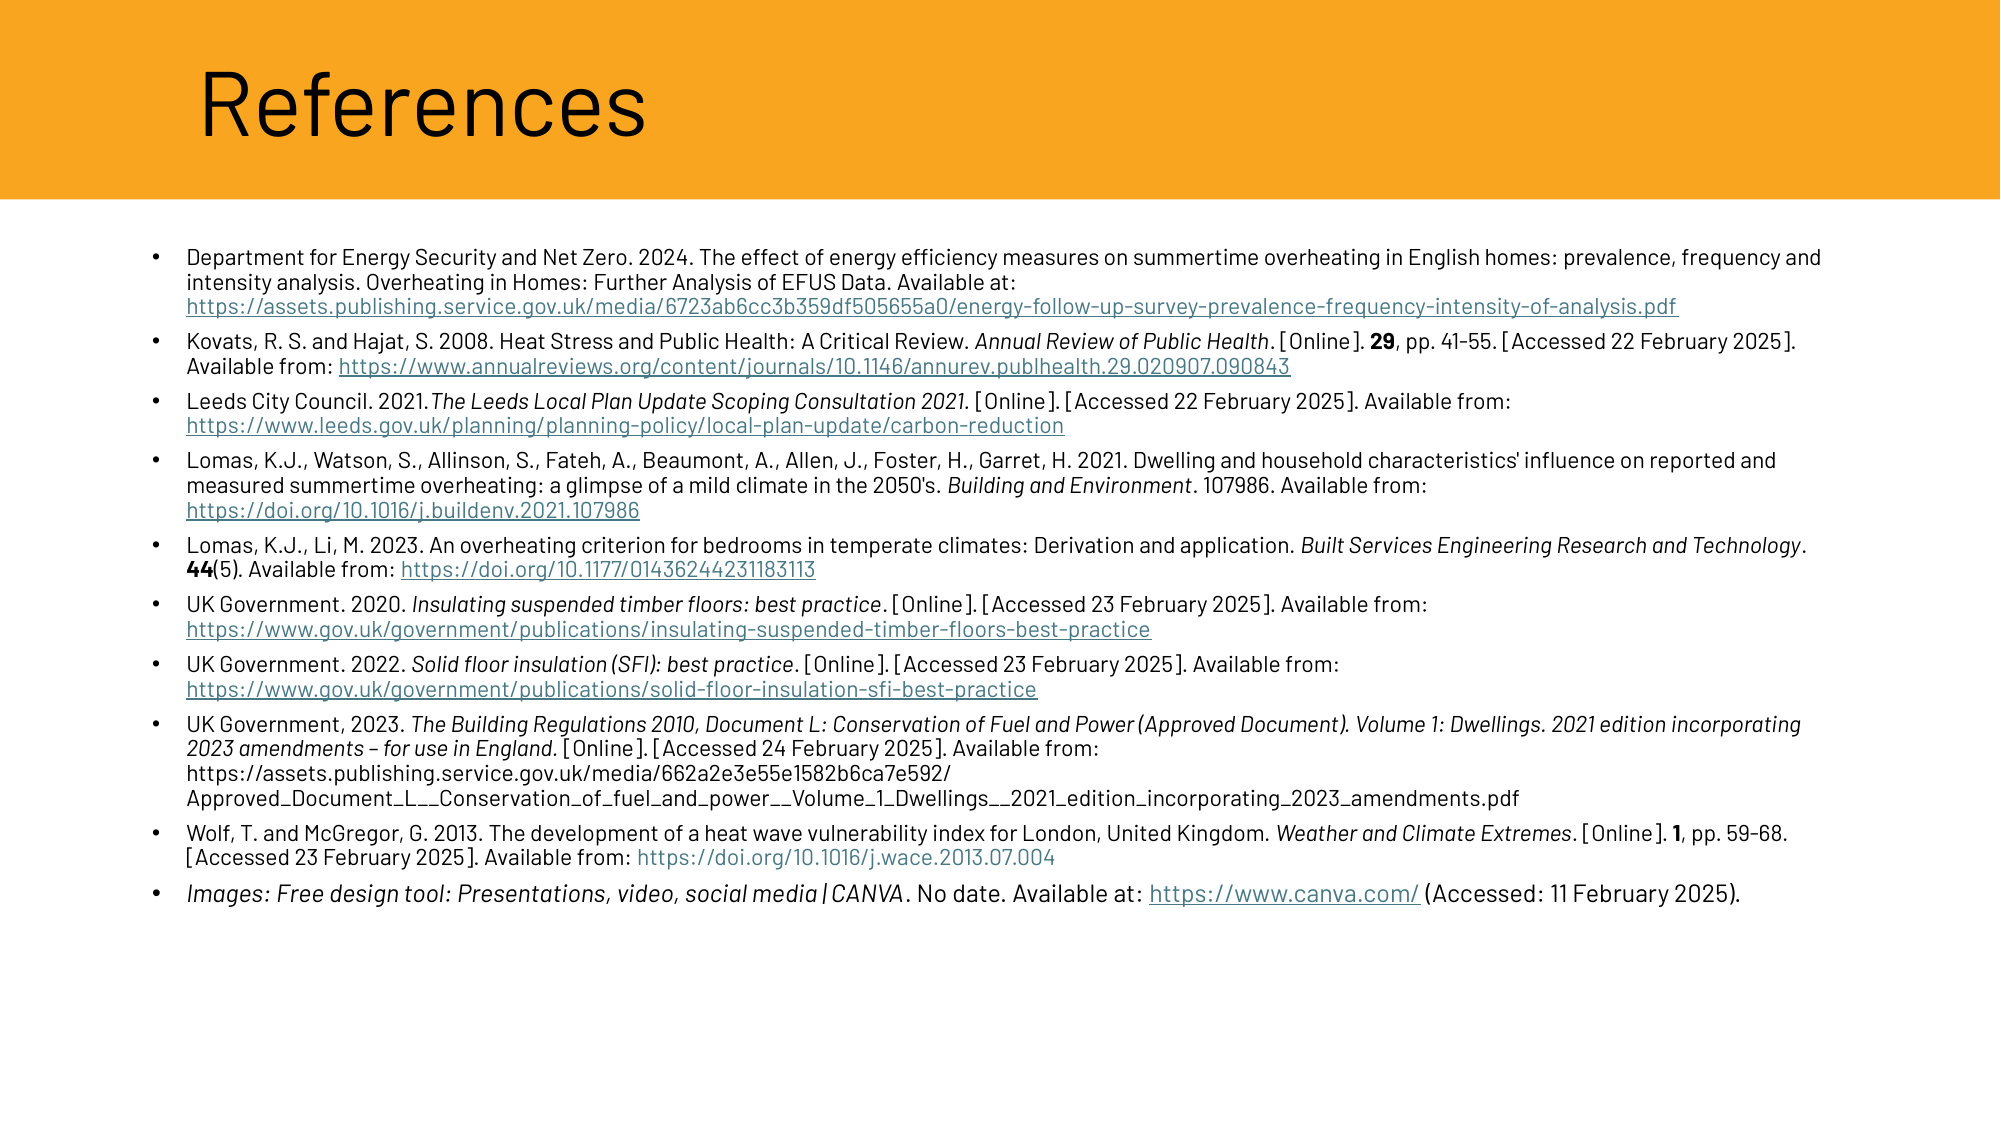

References
Department for Energy Security and Net Zero. 2024. The effect of energy efficiency measures on summertime overheating in English homes: prevalence, frequency and intensity analysis. Overheating in Homes: Further Analysis of EFUS Data. Available at: https://assets.publishing.service.gov.uk/media/6723ab6cc3b359df505655a0/energy-follow-up-survey-prevalence-frequency-intensity-of-analysis.pdf
Kovats, R. S. and Hajat, S. 2008. Heat Stress and Public Health: A Critical Review. Annual Review of Public Health. [Online]. 29, pp. 41-55. [Accessed 22 February 2025]. Available from: https://www.annualreviews.org/content/journals/10.1146/annurev.publhealth.29.020907.090843
Leeds City Council. 2021.The Leeds Local Plan Update Scoping Consultation 2021. [Online]. [Accessed 22 February 2025]. Available from: https://www.leeds.gov.uk/planning/planning-policy/local-plan-update/carbon-reduction
Lomas, K.J., Watson, S., Allinson, S., Fateh, A., Beaumont, A., Allen, J., Foster, H., Garret, H. 2021. Dwelling and household characteristics' influence on reported and measured summertime overheating: a glimpse of a mild climate in the 2050's. Building and Environment. 107986. Available from: https://doi.org/10.1016/j.buildenv.2021.107986
Lomas, K.J., Li, M. 2023. An overheating criterion for bedrooms in temperate climates: Derivation and application. Built Services Engineering Research and Technology. 44(5). Available from: https://doi.org/10.1177/01436244231183113
UK Government. 2020. Insulating suspended timber floors: best practice. [Online]. [Accessed 23 February 2025]. Available from: https://www.gov.uk/government/publications/insulating-suspended-timber-floors-best-practice
UK Government. 2022. Solid floor insulation (SFI): best practice. [Online]. [Accessed 23 February 2025]. Available from: https://www.gov.uk/government/publications/solid-floor-insulation-sfi-best-practice
UK Government, 2023. The Building Regulations 2010, Document L: Conservation of Fuel and Power (Approved Document). Volume 1: Dwellings. 2021 edition incorporating 2023 amendments – for use in England. [Online]. [Accessed 24 February 2025]. Available from: https://assets.publishing.service.gov.uk/media/662a2e3e55e1582b6ca7e592/Approved_Document_L__Conservation_of_fuel_and_power__Volume_1_Dwellings__2021_edition_incorporating_2023_amendments.pdf
Wolf, T. and McGregor, G. 2013. The development of a heat wave vulnerability index for London, United Kingdom. Weather and Climate Extremes. [Online]. 1, pp. 59-68. [Accessed 23 February 2025]. Available from: https://doi.org/10.1016/j.wace.2013.07.004
Images: Free design tool: Presentations, video, social media | CANVA. No date. Available at: https://www.canva.com/ (Accessed: 11 February 2025).